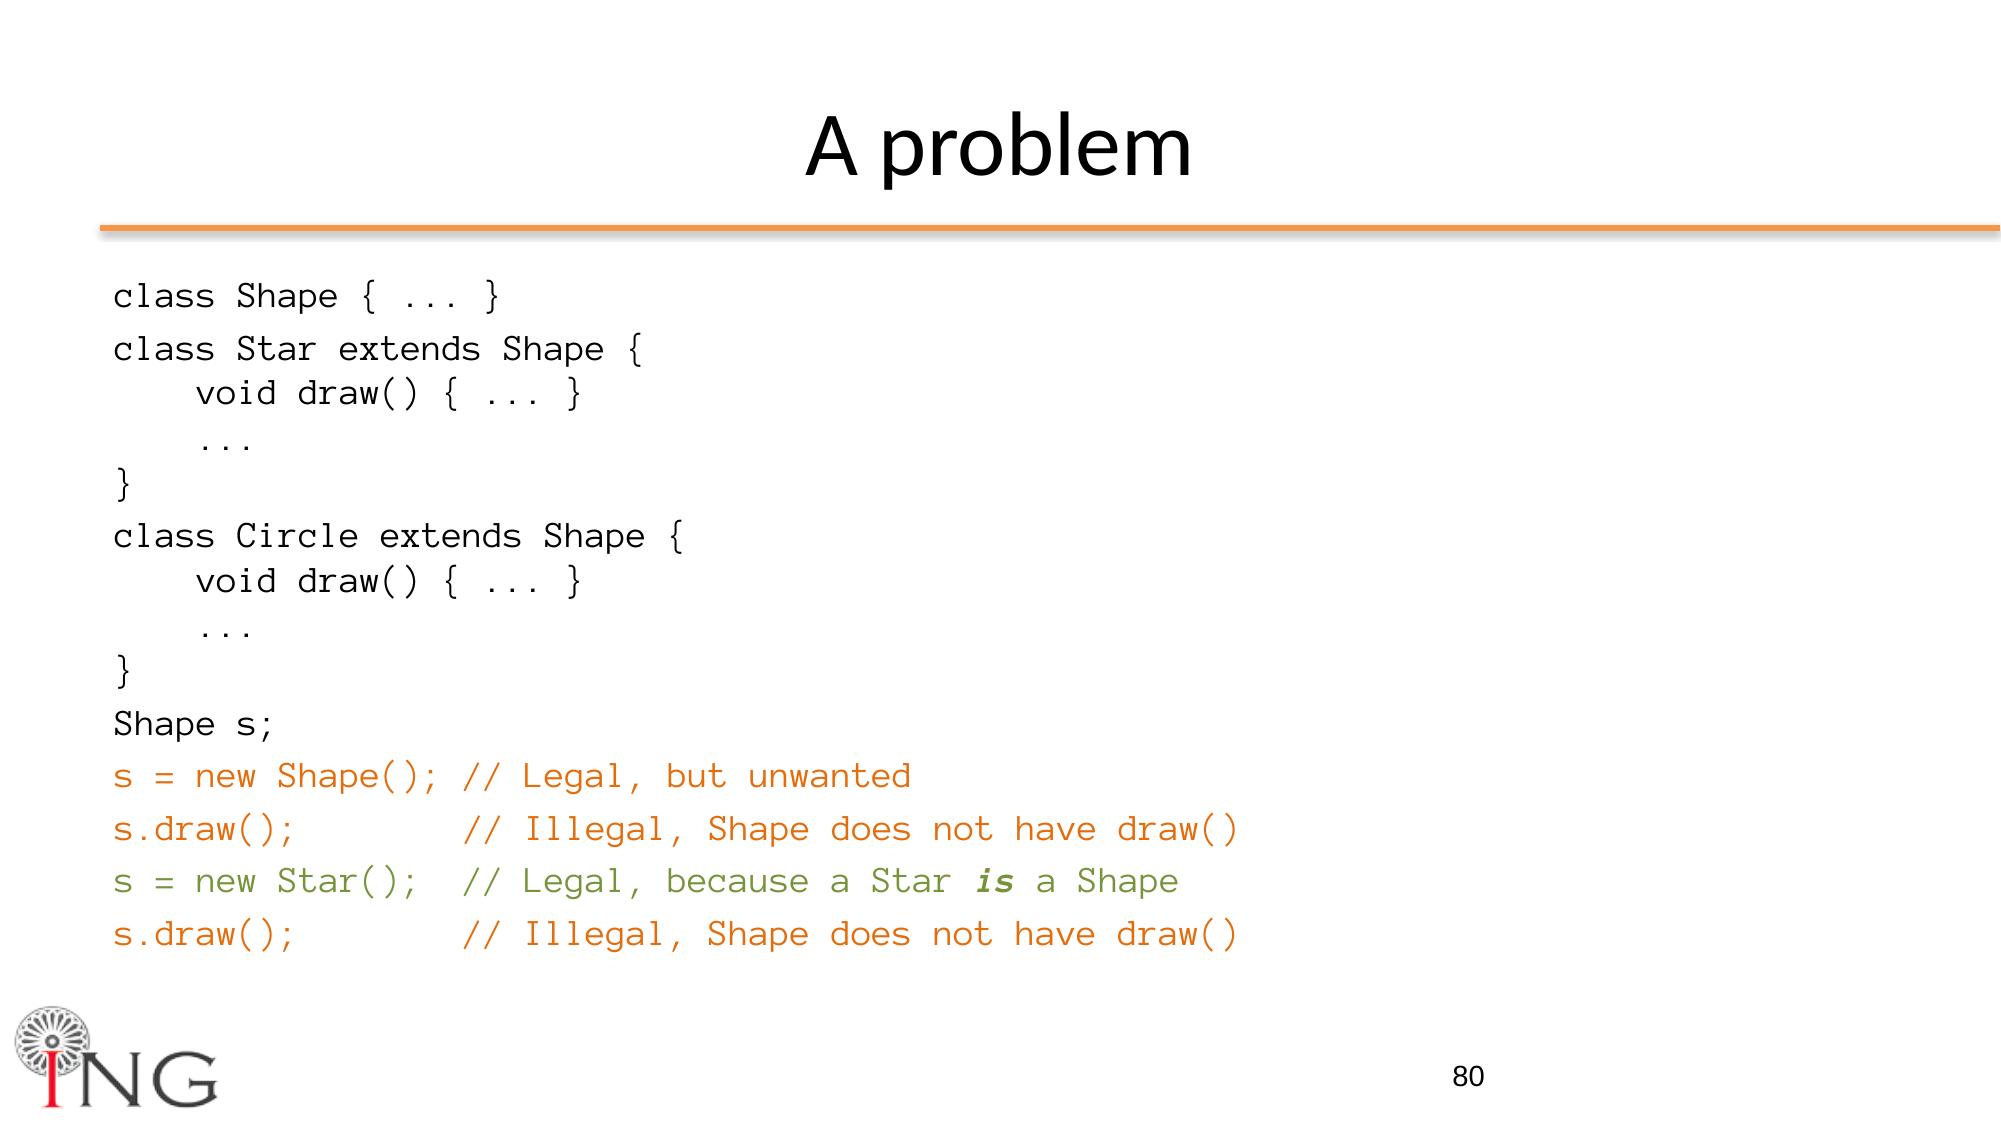

# A problem
class Shape { ... }
class Star extends Shape {
    void draw() { ... }
    ...
}
class Circle extends Shape {
    void draw() { ... }
    ...
}
Shape s;
s = new Shape(); // Legal, but unwanted
s.draw();        // Illegal, Shape does not have draw()
s = new Star();  // Legal, because a Star is a Shape
s.draw();        // Illegal, Shape does not have draw()
80